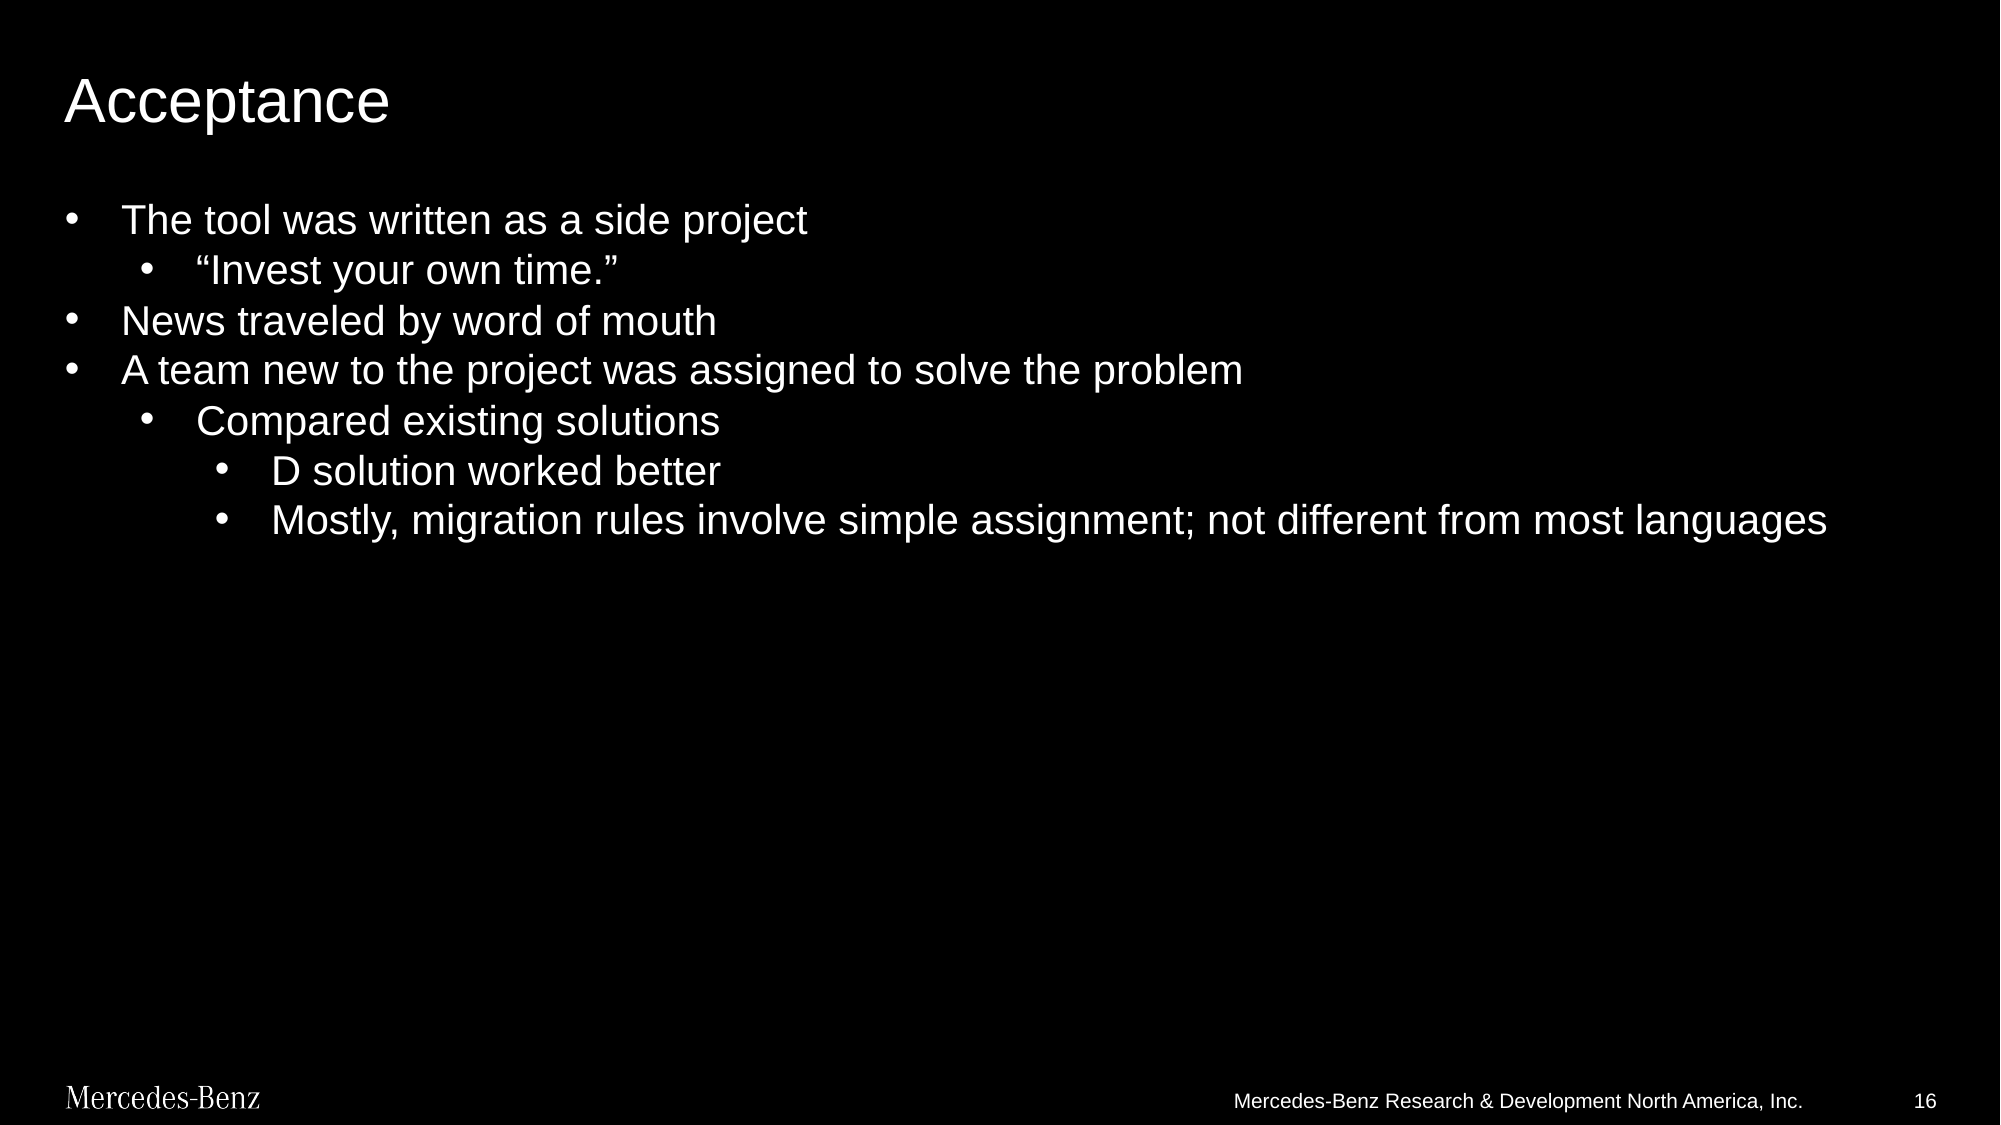

# Acceptance
The tool was written as a side project
“Invest your own time.”
News traveled by word of mouth
A team new to the project was assigned to solve the problem
Compared existing solutions
D solution worked better
Mostly, migration rules involve simple assignment; not different from most languages

Mercedes-Benz Research & Development North America, Inc.
16